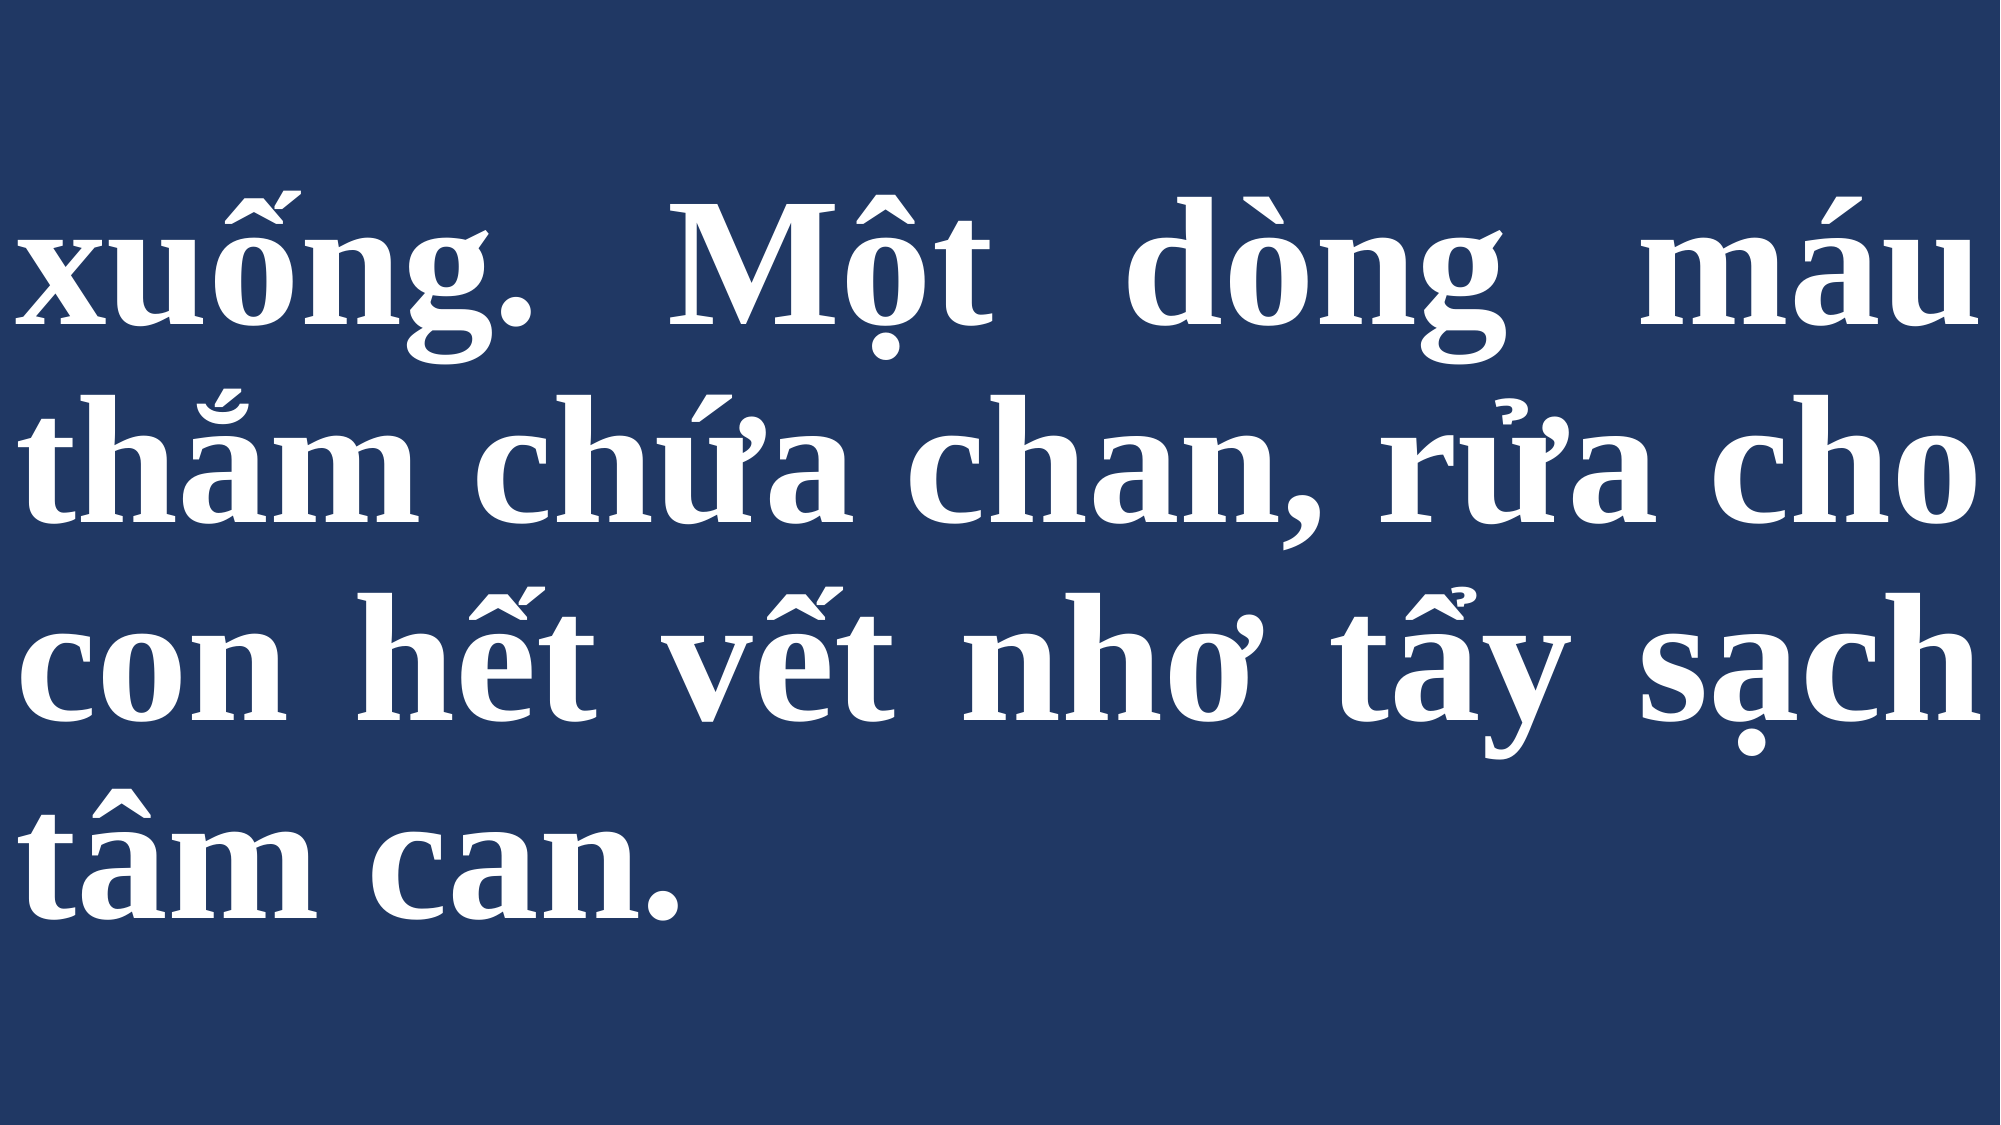

# xuống. Một dòng máu thắm chứa chan, rửa cho con hết vết nhơ tẩy sạch tâm can.